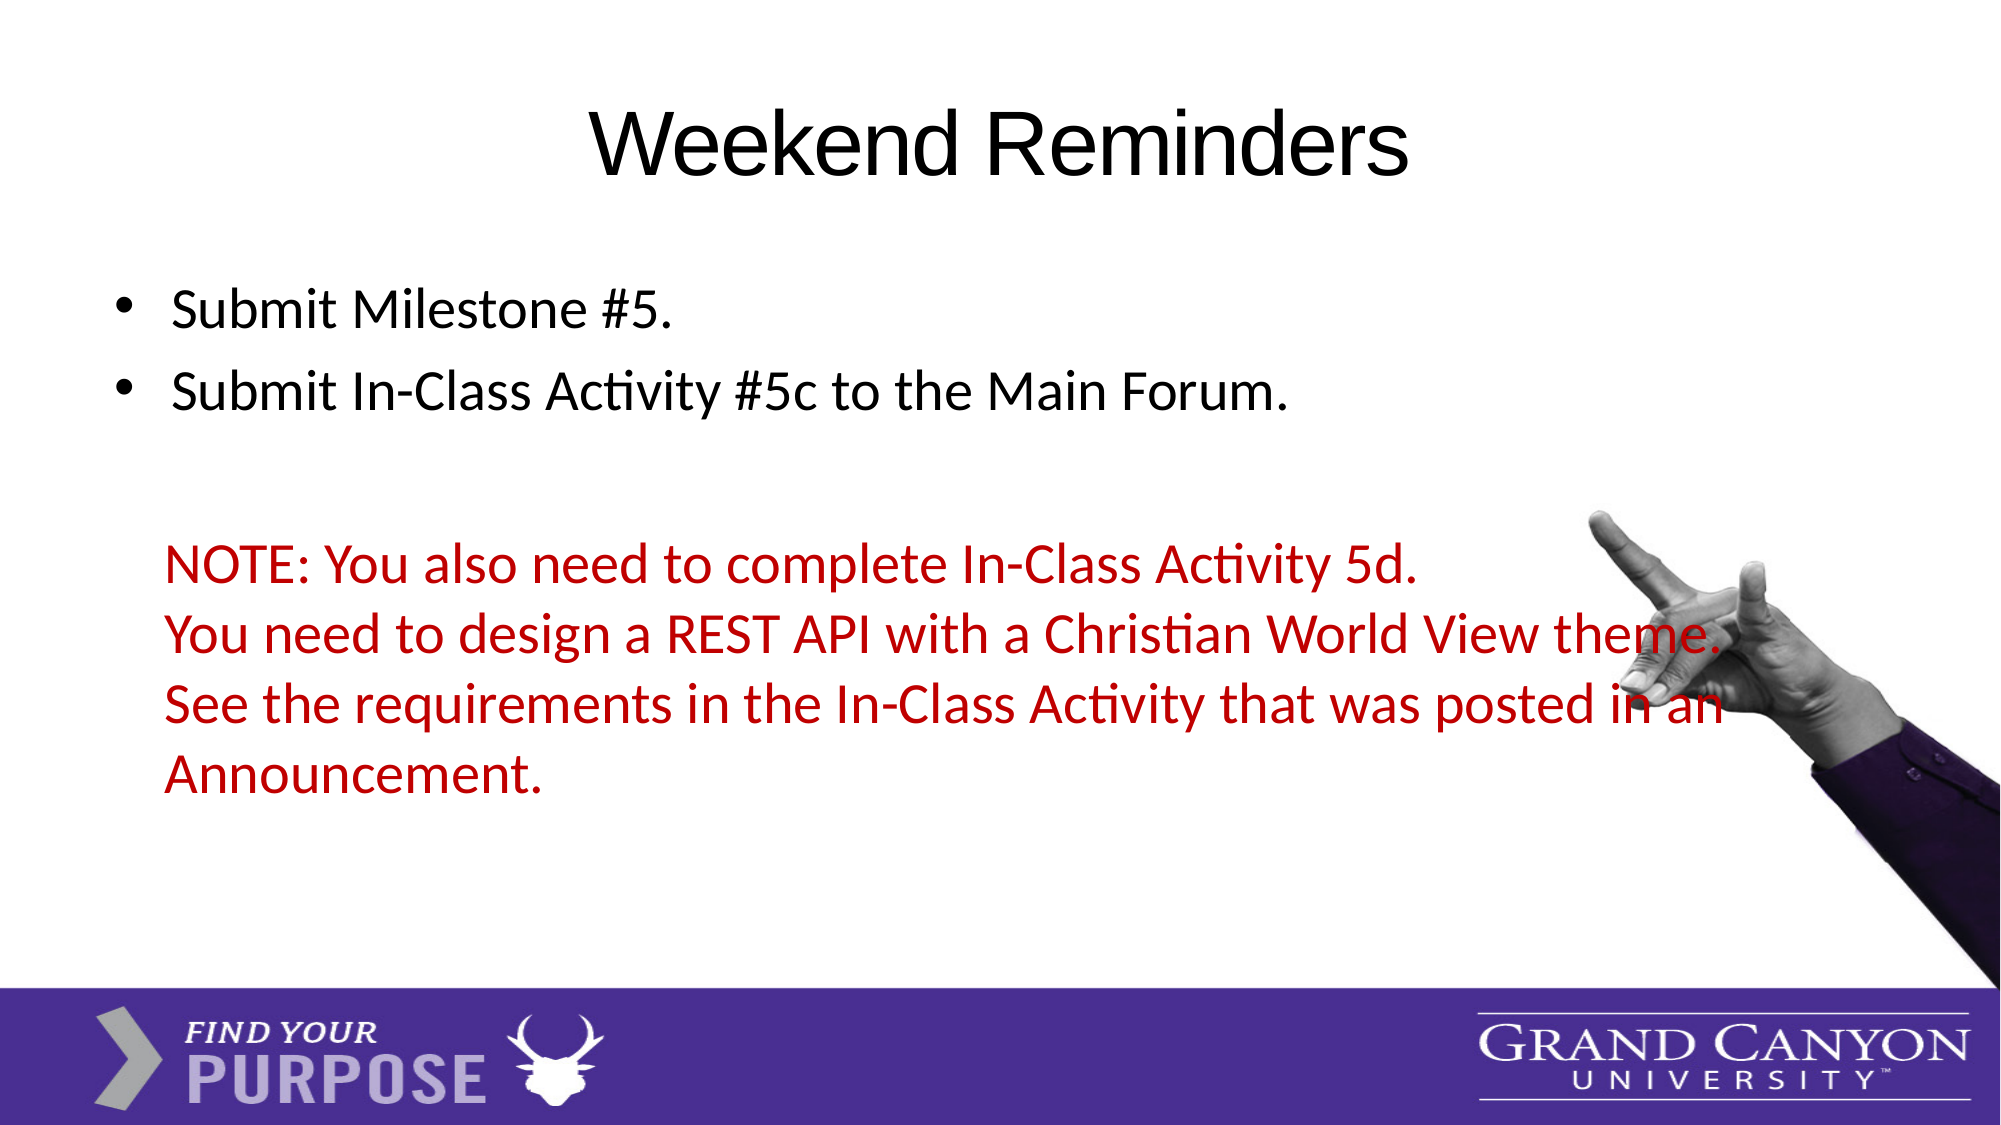

# Weekend Reminders
Submit Milestone #5.
Submit In-Class Activity #5c to the Main Forum.

NOTE: You also need to complete In-Class Activity 5d.
You need to design a REST API with a Christian World View theme.
See the requirements in the In-Class Activity that was posted in an Announcement.